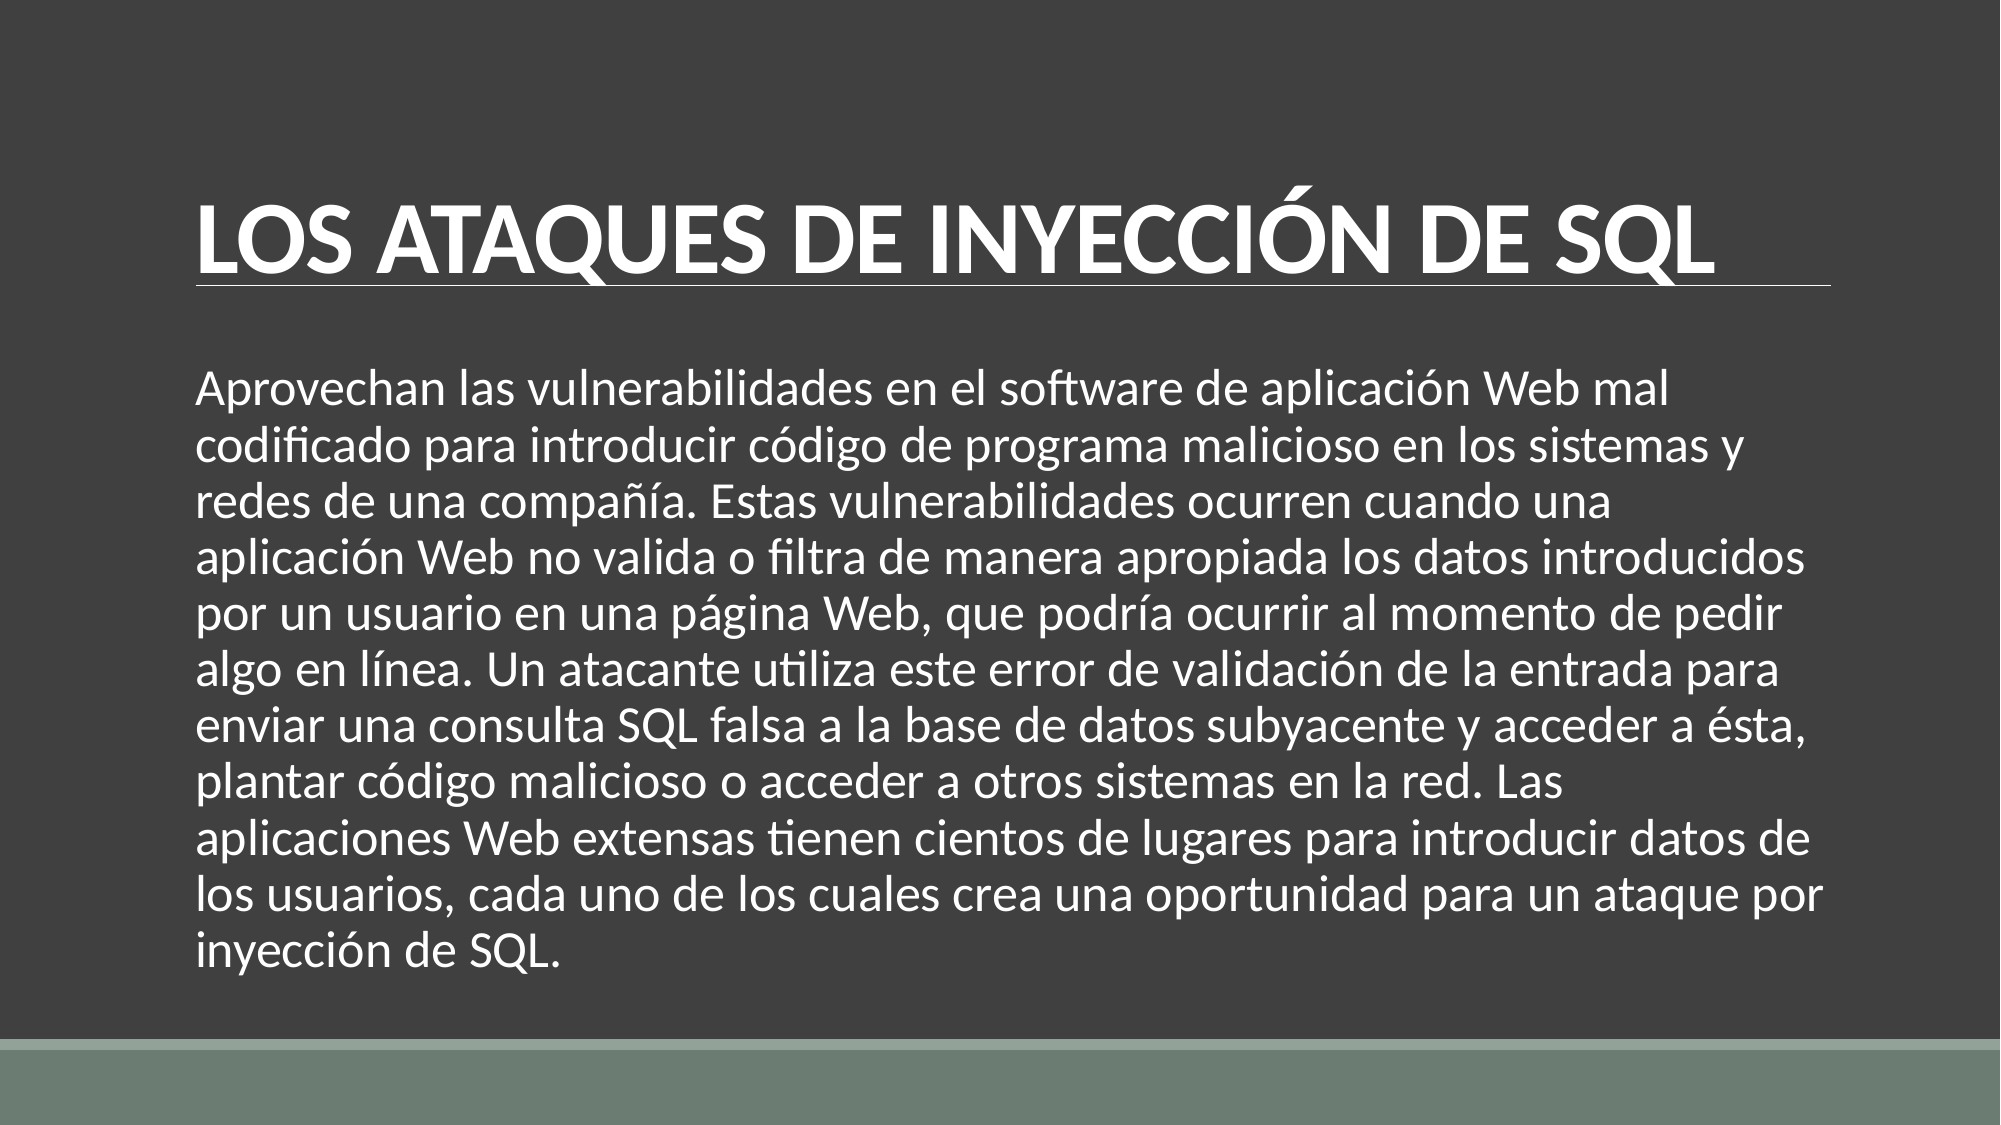

# LOS ATAQUES DE INYECCIÓN DE SQL
Aprovechan las vulnerabilidades en el software de aplicación Web mal codificado para introducir código de programa malicioso en los sistemas y redes de una compañía. Estas vulnerabilidades ocurren cuando una aplicación Web no valida o filtra de manera apropiada los datos introducidos por un usuario en una página Web, que podría ocurrir al momento de pedir algo en línea. Un atacante utiliza este error de validación de la entrada para enviar una consulta SQL falsa a la base de datos subyacente y acceder a ésta, plantar código malicioso o acceder a otros sistemas en la red. Las aplicaciones Web extensas tienen cientos de lugares para introducir datos de los usuarios, cada uno de los cuales crea una oportunidad para un ataque por inyección de SQL.